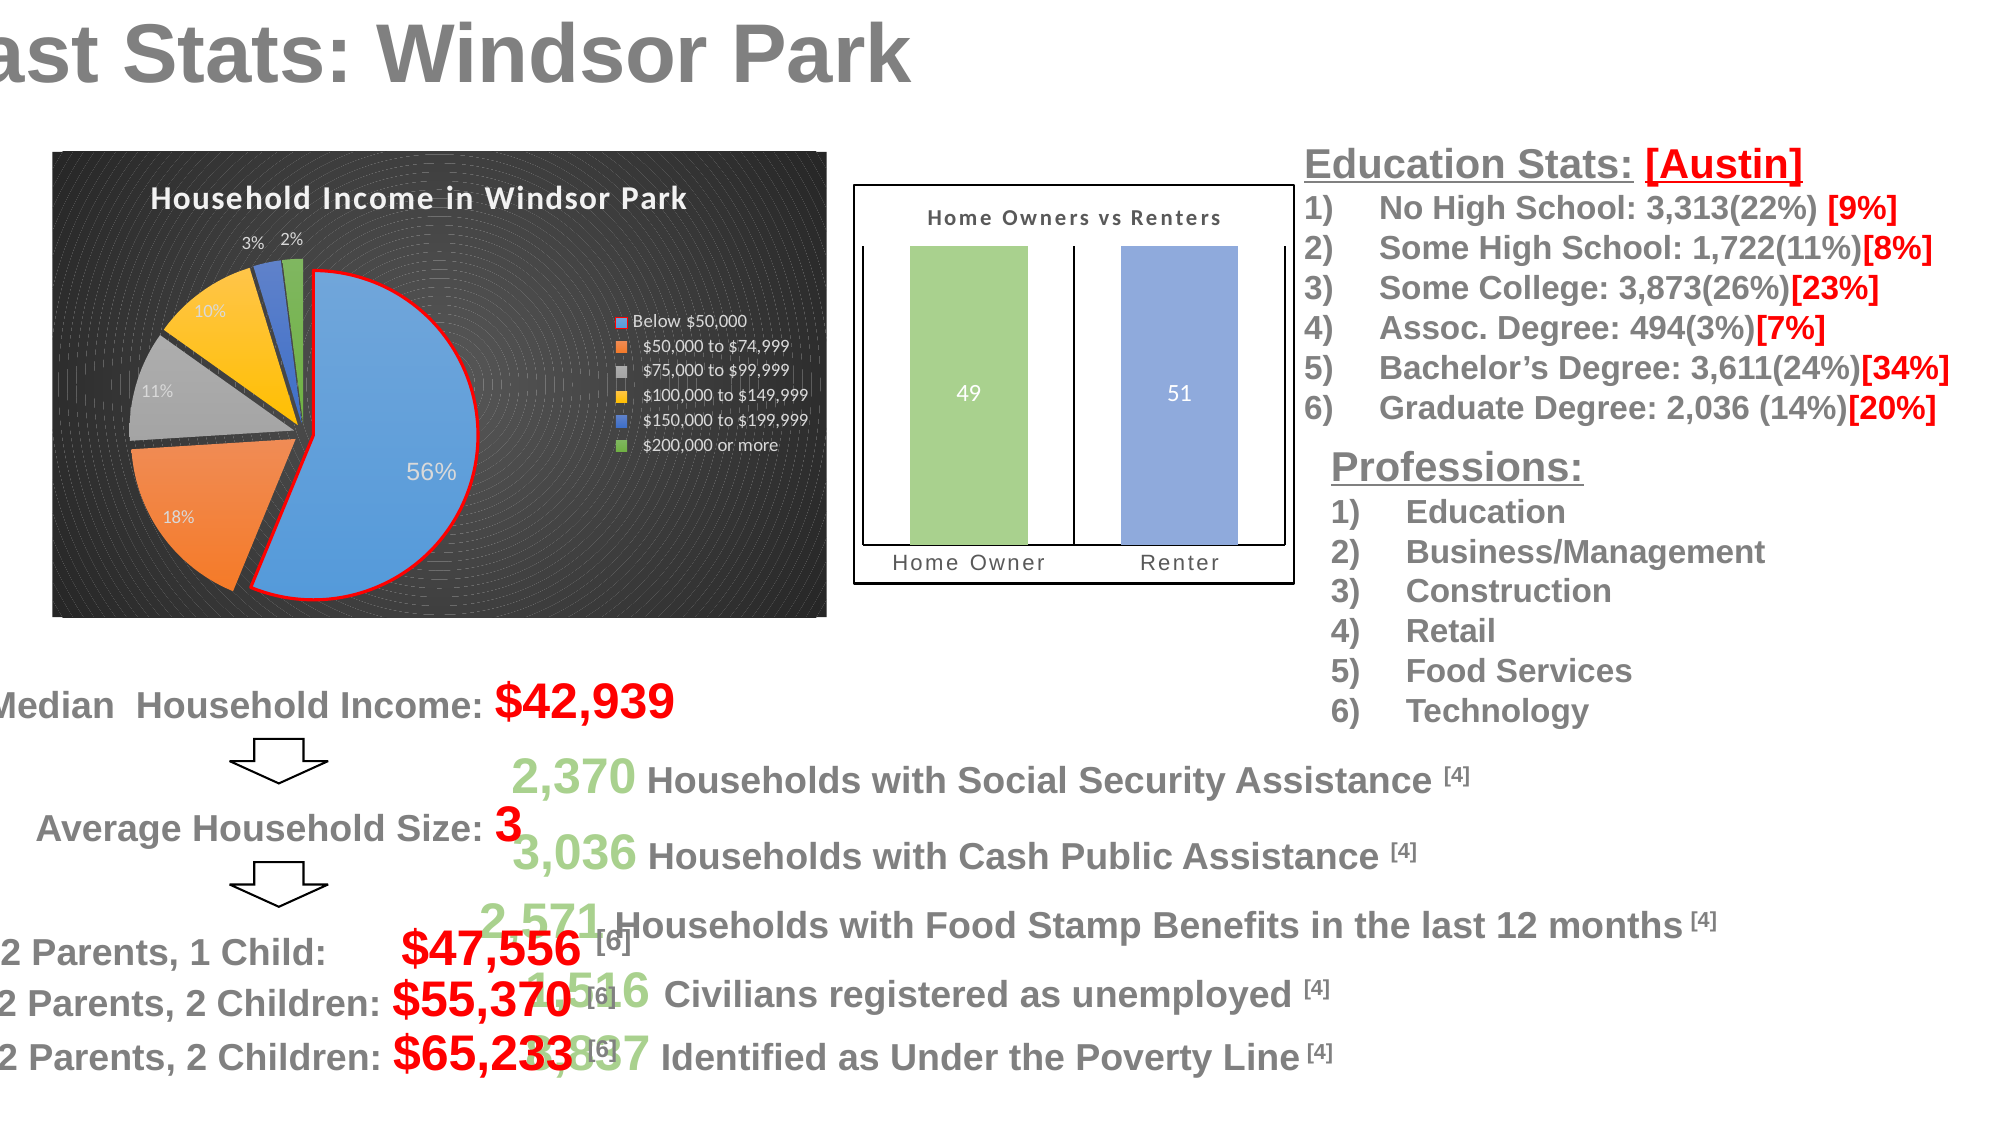

Fast Stats: Windsor Park
Education Stats: [Austin]
No High School: 3,313(22%) [9%]
Some High School: 1,722(11%)[8%]
Some College: 3,873(26%)[23%]
Assoc. Degree: 494(3%)[7%]
Bachelor’s Degree: 3,611(24%)[34%]
Graduate Degree: 2,036 (14%)[20%]

### Chart: Household Income in Windsor Park

| Category |  |
|---|---|
| Below $50,000 | 6491.0 |
|   $50,000 to $74,999 | 2054.0 |
|   $75,000 to $99,999 | 1252.0 |
|   $100,000 to $149,999 | 1203.0 |
|   $150,000 to $199,999 | 314.0 |
|   $200,000 or more | 233.0 |

### Chart: Home Owners vs Renters

| Category | Type |
|---|---|
| Home Owner | 49.0 |
| Renter | 51.0 |
Professions:
Education
Business/Management
Construction
Retail
Food Services
Technology
Median  Household Income: $42,939

2,370 Households with Social Security Assistance [4]
3,036 Households with Cash Public Assistance [4]
2,571 Households with Food Stamp Benefits in the last 12 months [4]
1,516 Civilians registered as unemployed [4]
8,837 Identified as Under the Poverty Line [4]

Average Household Size: 3

2 Parents, 1 Child:       $47,556 [6]
2 Parents, 2 Children: $55,370 [6]
2 Parents, 2 Children: $65,233 [6]